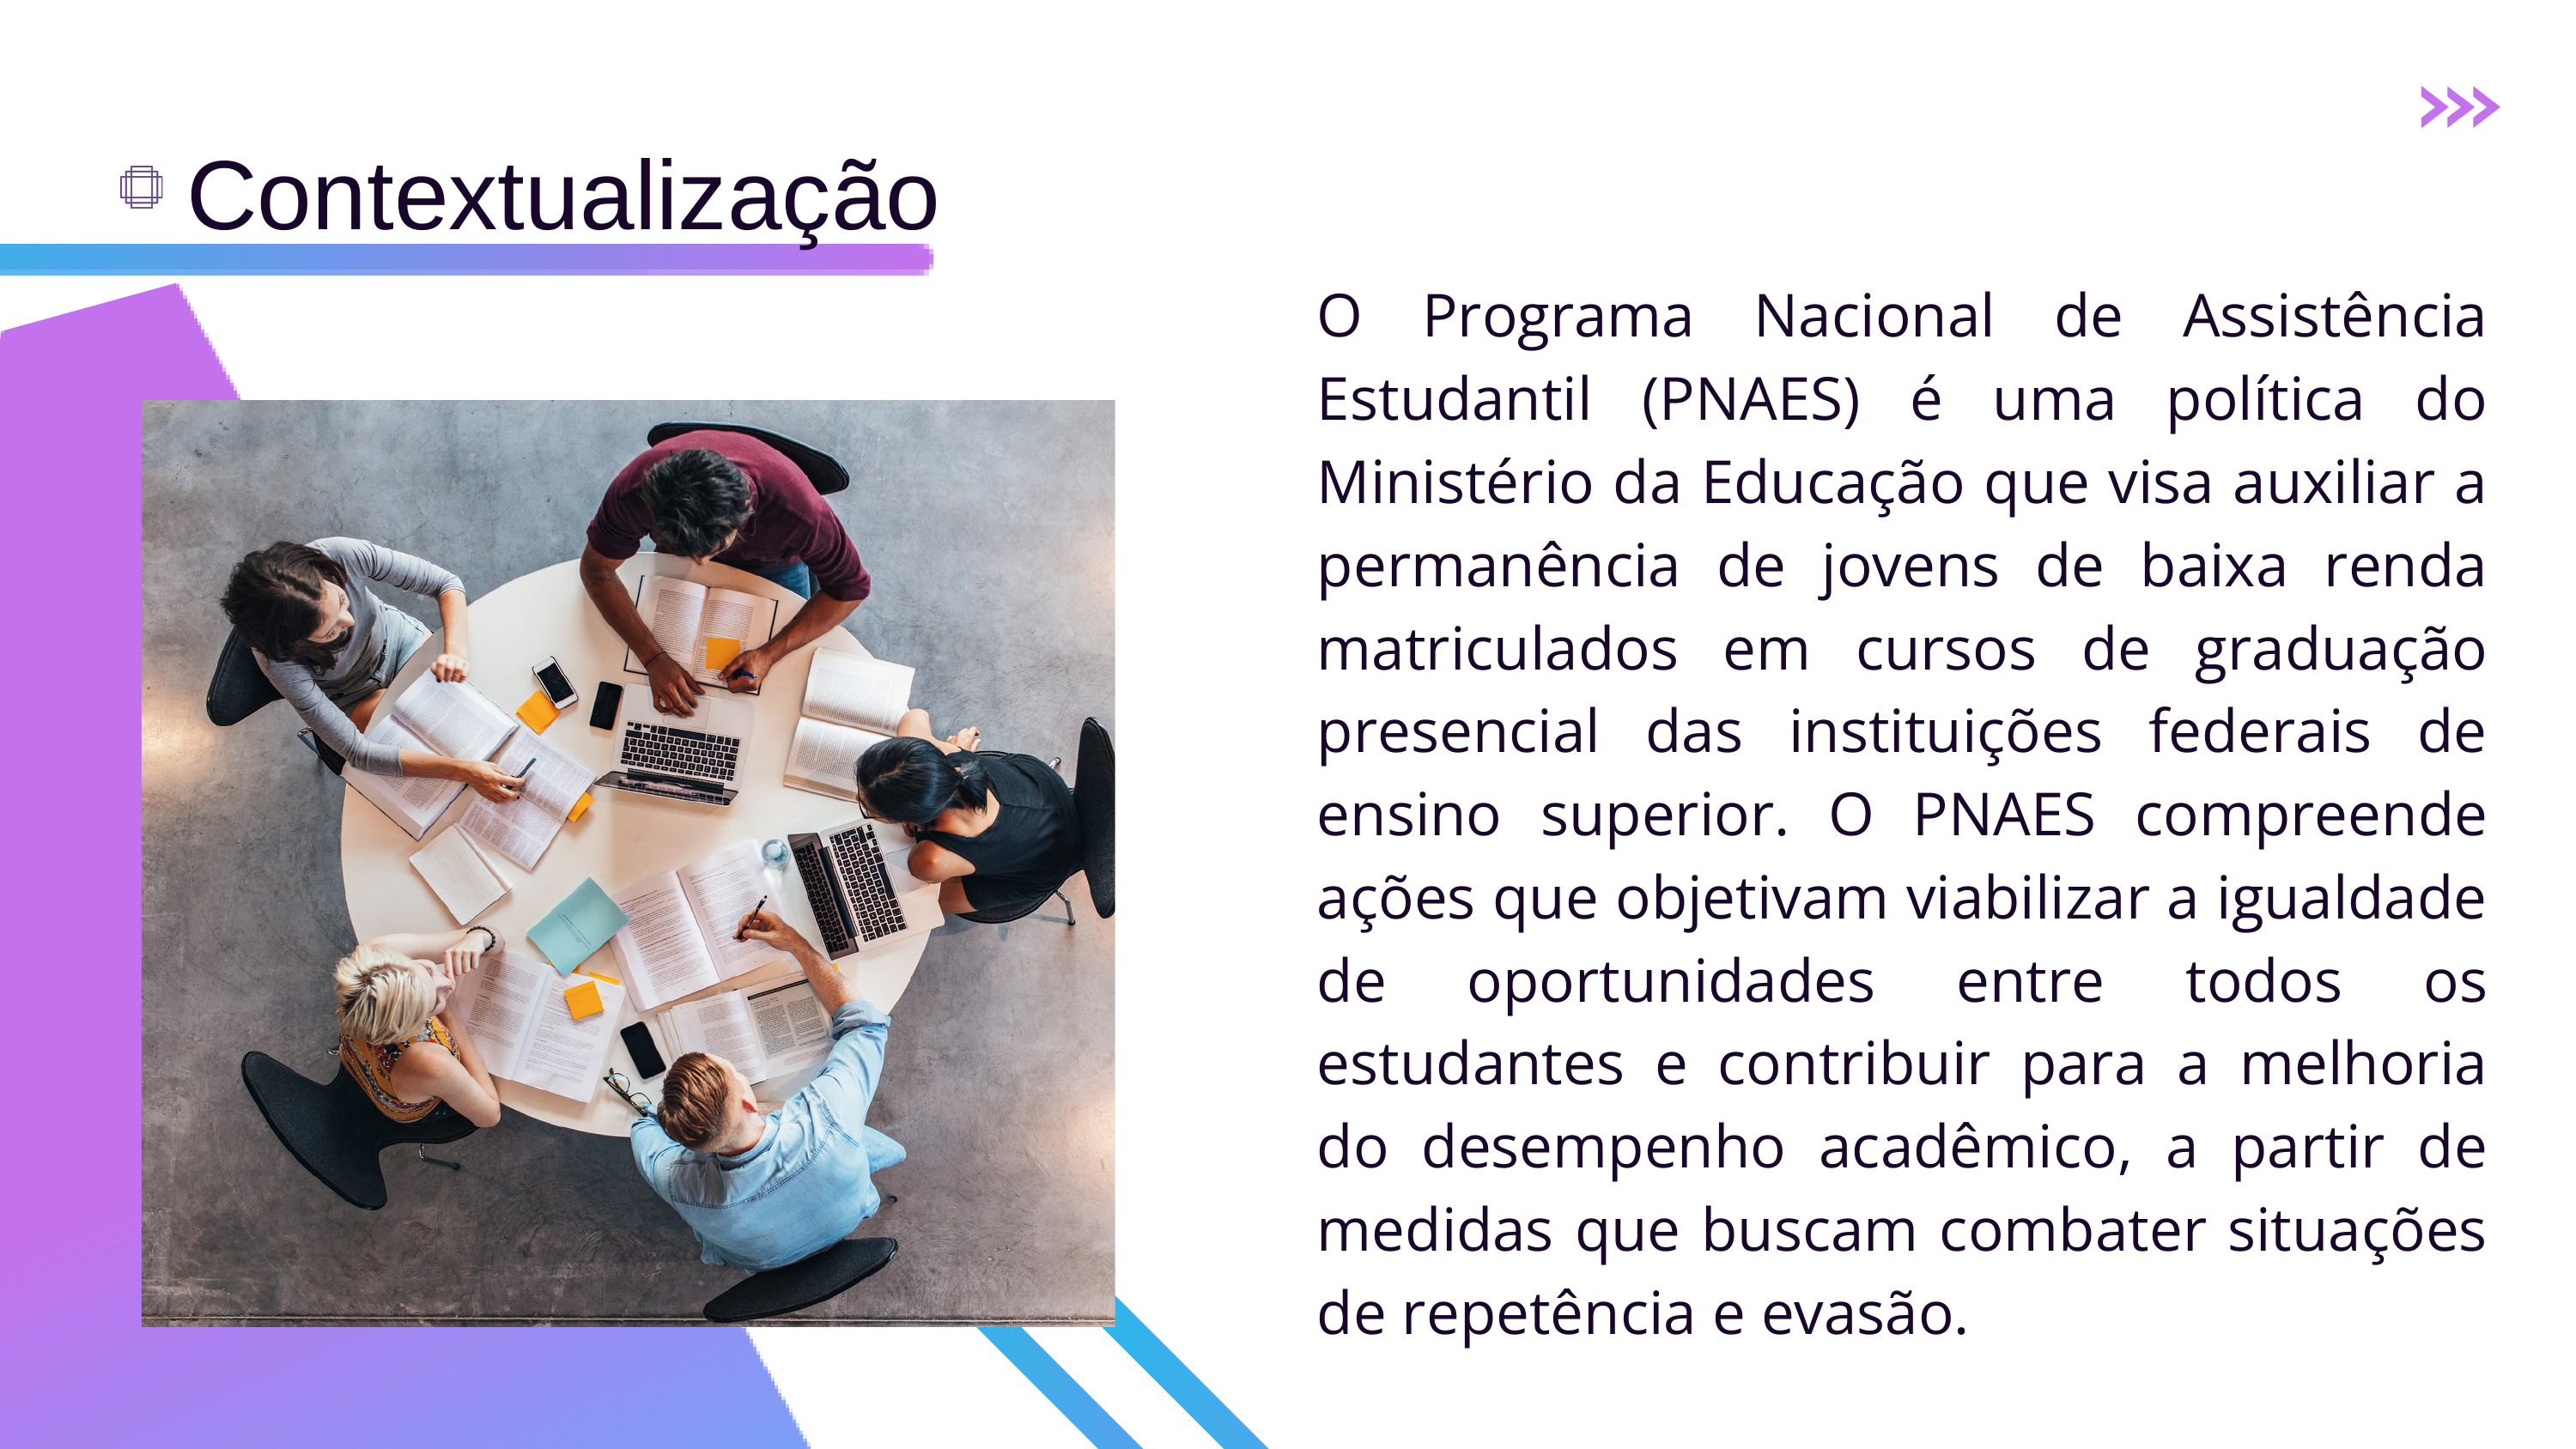

Contextualização

O Programa Nacional de Assistência Estudantil (PNAES) é uma política do Ministério da Educação que visa auxiliar a permanência de jovens de baixa renda matriculados em cursos de graduação presencial das instituições federais de ensino superior. O PNAES compreende ações que objetivam viabilizar a igualdade de oportunidades entre todos os estudantes e contribuir para a melhoria do desempenho acadêmico, a partir de medidas que buscam combater situações de repetência e evasão.